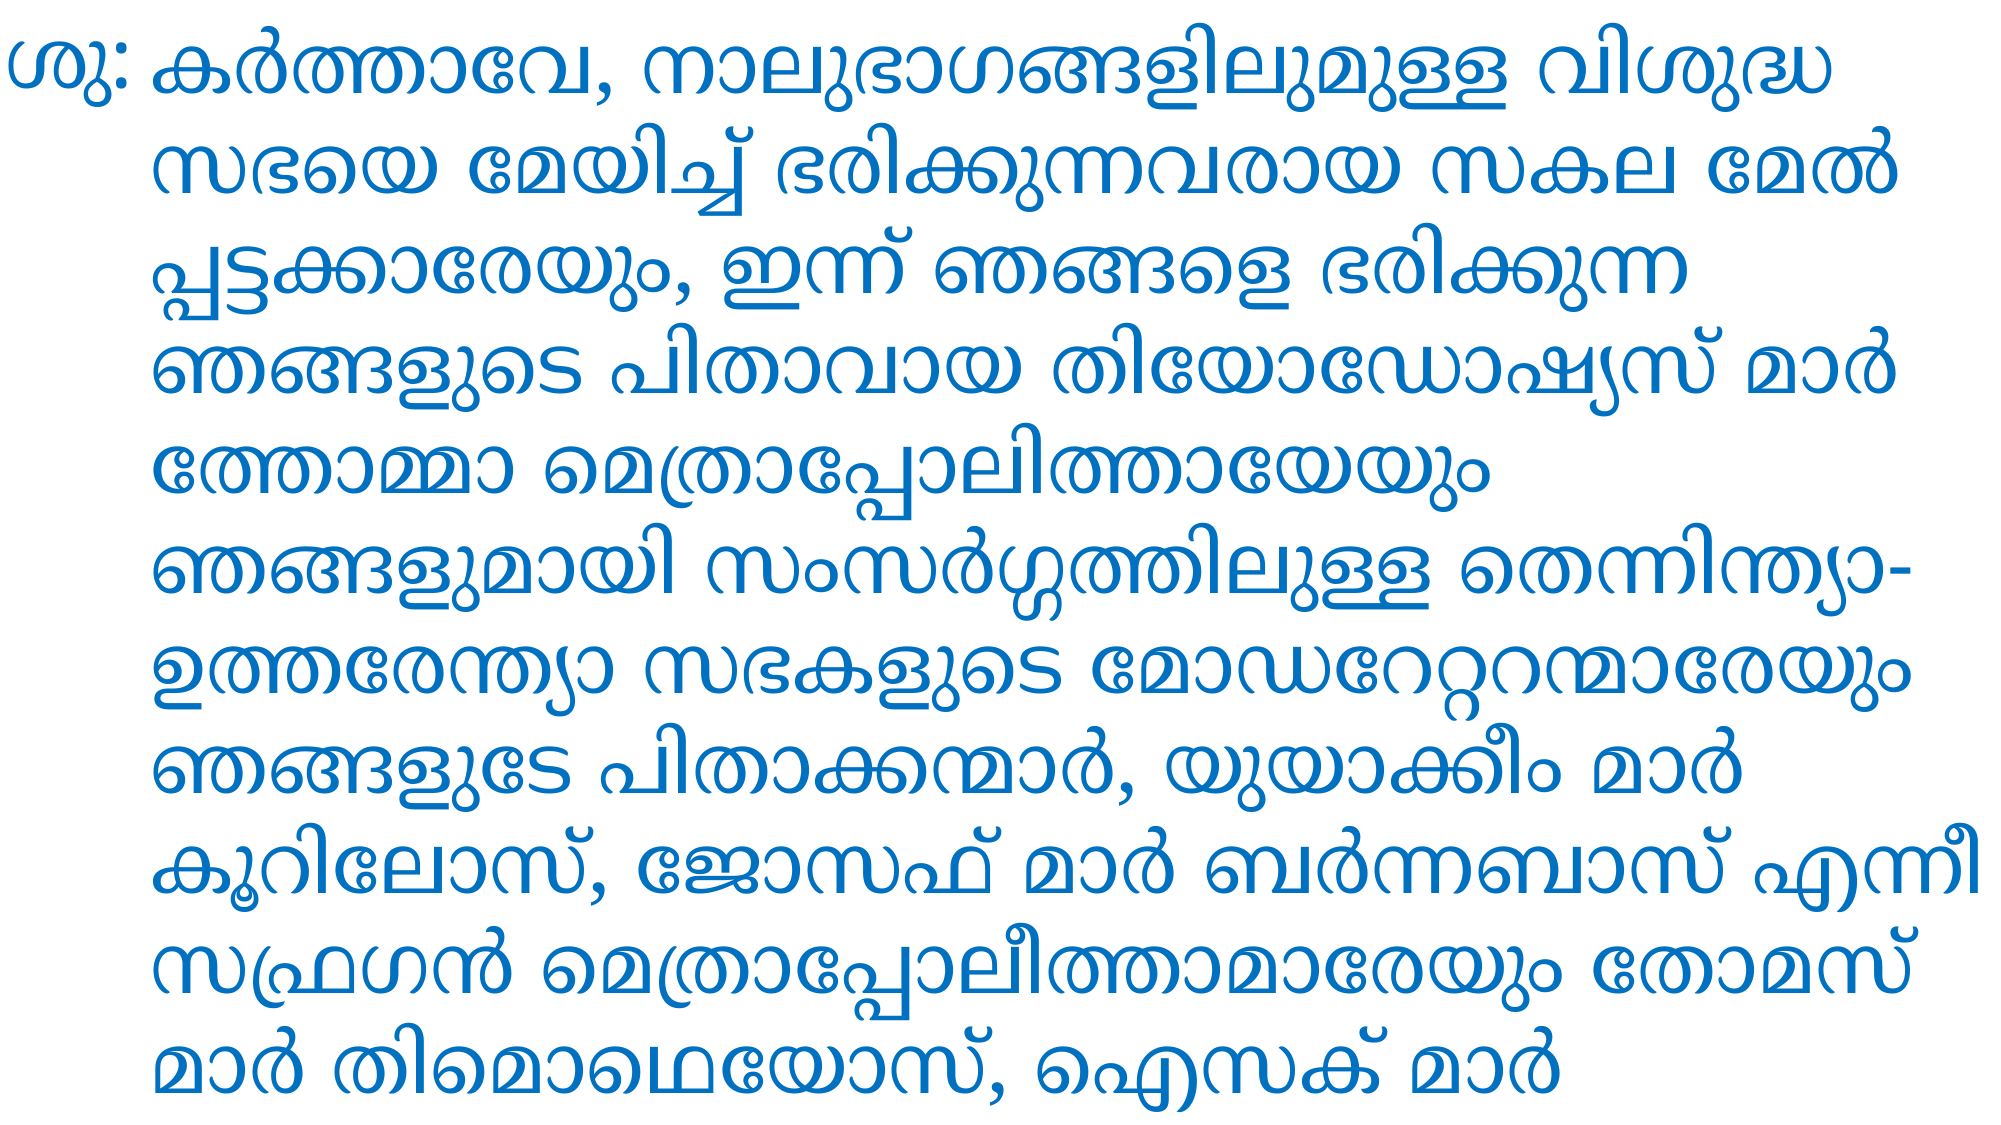

ശു:

കര്‍ത്താവേ, നാലുഭാഗങ്ങളിലുമുള്ള വിശുദ്ധ സഭയെ മേയിച്ച് ഭരിക്കുന്നവരായ സകല മേല്‍പ്പട്ടക്കാരേയും, ഇന്ന് ഞങ്ങളെ ഭരിക്കുന്ന ഞങ്ങളുടെ പിതാവായ തിയോഡോഷ്യസ് മാര്‍ത്തോമ്മാ മെത്രാപ്പോലിത്തായേയും ഞങ്ങളുമായി സംസര്‍ഗ്ഗത്തിലുള്ള തെന്നിന്ത്യാ-ഉത്തരേന്ത്യാ സഭകളുടെ മോഡറേറ്ററന്മാരേയും ഞങ്ങളുടേ പിതാക്കന്മാര്‍, യുയാക്കീം മാര്‍ കൂറിലോസ്, ജോസഫ് മാര്‍ ബര്‍ന്നബാസ് എന്നീ സഫ്രഗൻ മെത്രാപ്പോലീത്താമാരേയും തോമസ് മാര്‍ തിമൊഥെയോസ്, ഐസക് മാര്‍